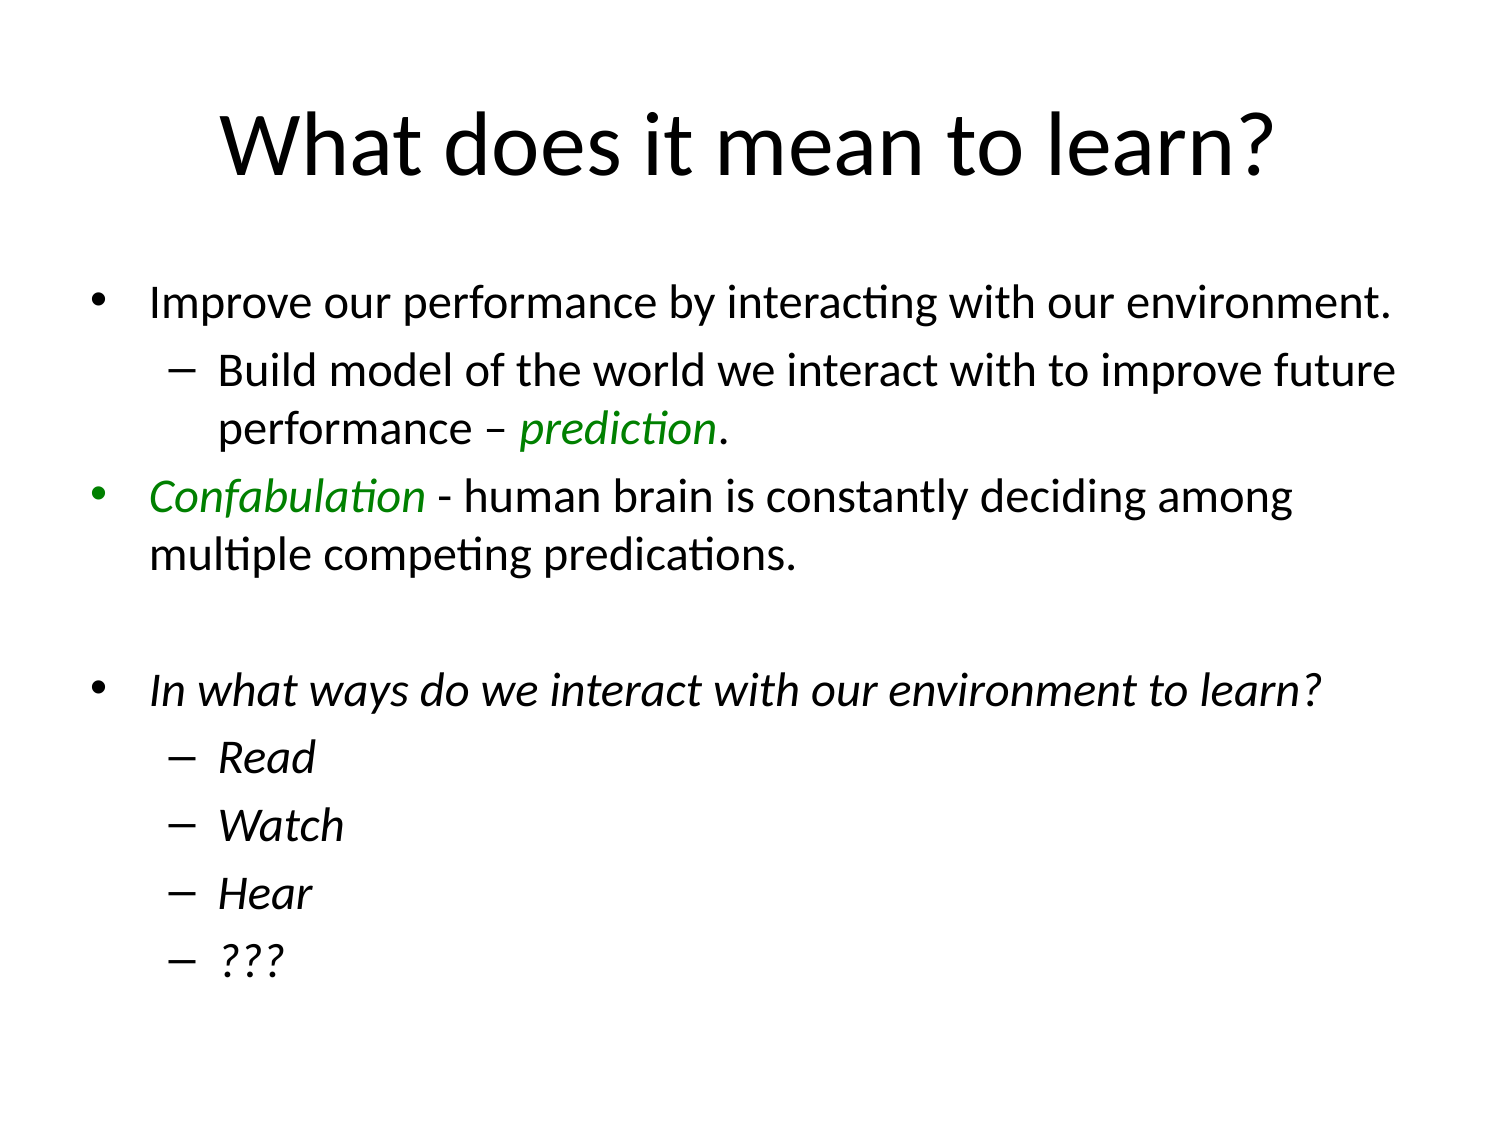

# What does it mean to learn?
Improve our performance by interacting with our environment.
Build model of the world we interact with to improve future performance – prediction.
Confabulation - human brain is constantly deciding among multiple competing predications.

In what ways do we interact with our environment to learn?
Read
Watch
Hear
???